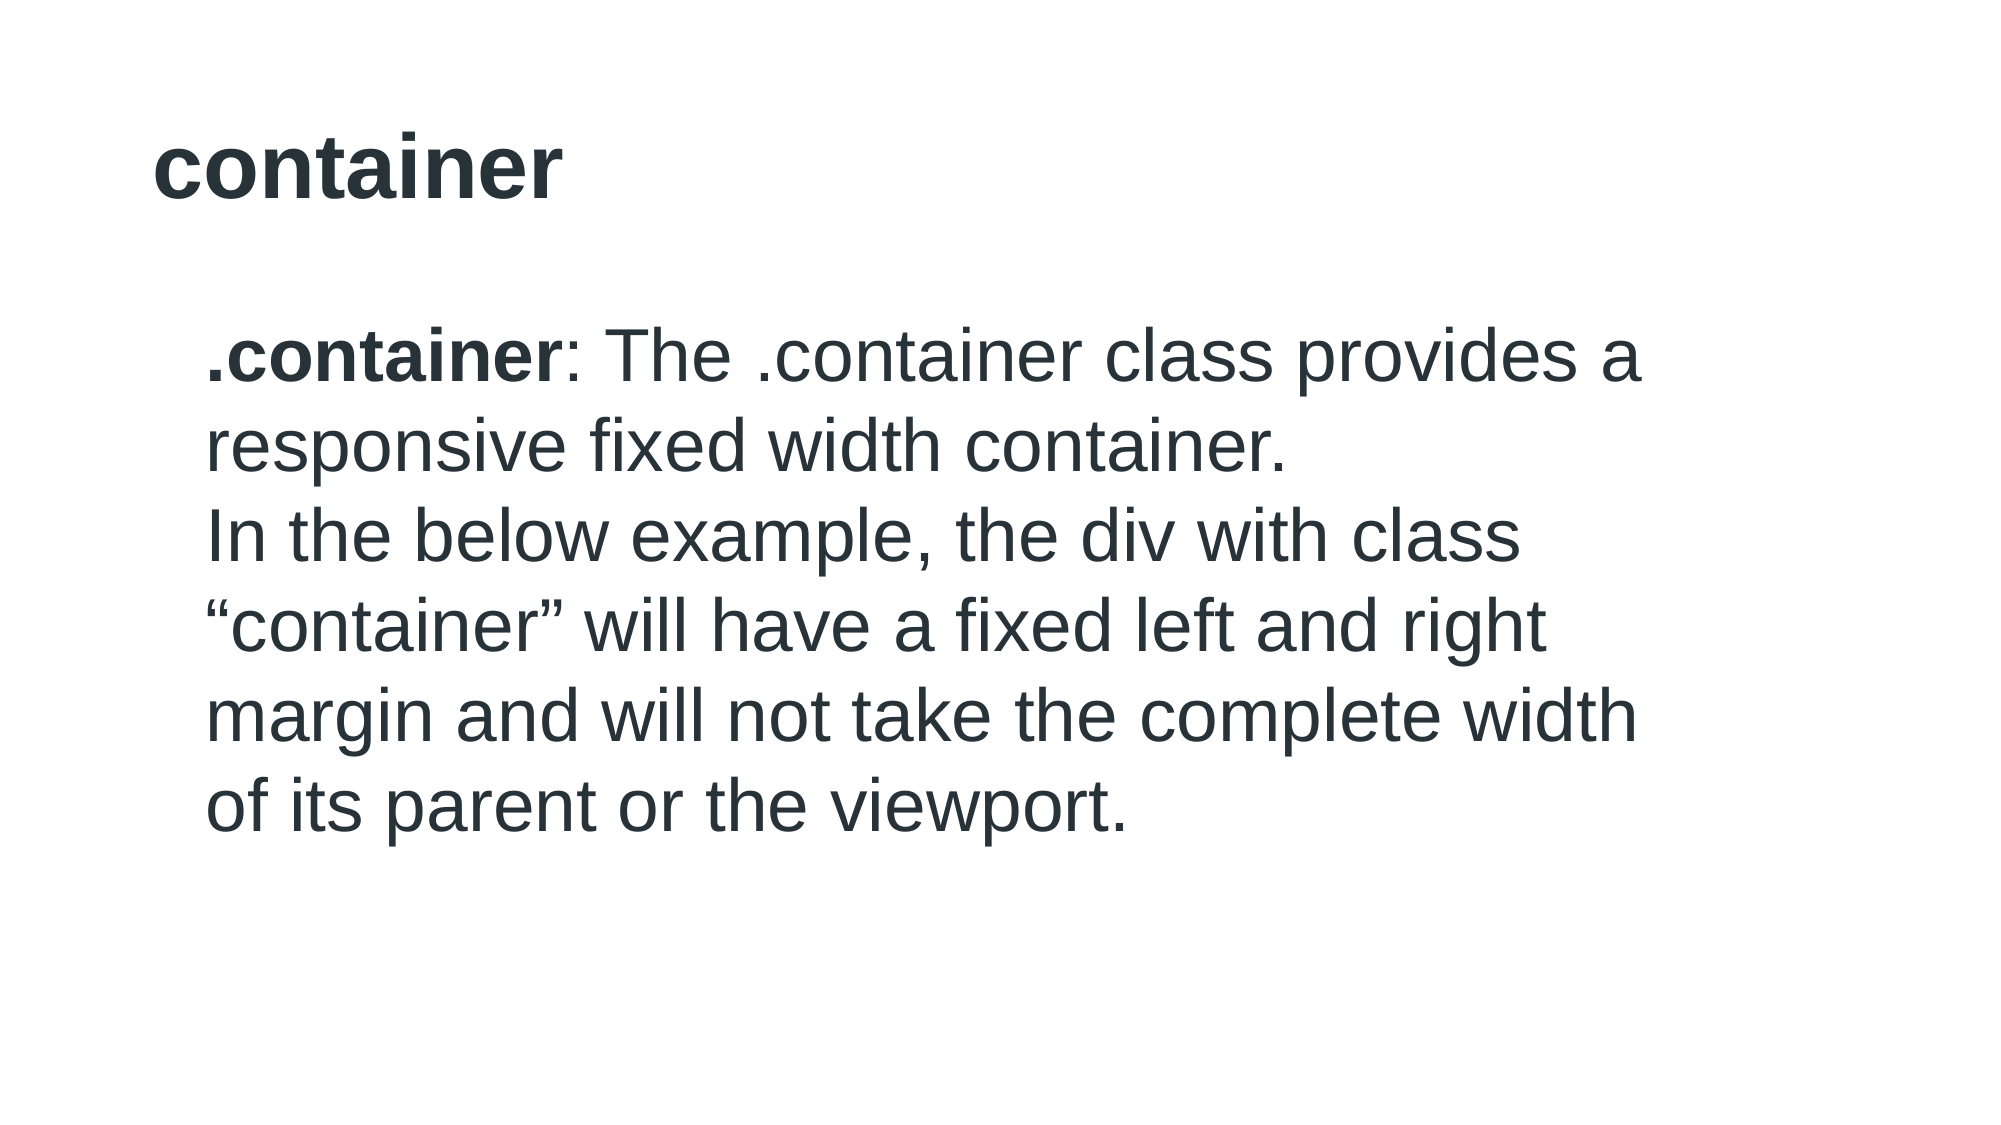

# container
.container: The .container class provides a responsive fixed width container.
In the below example, the div with class “container” will have a fixed left and right margin and will not take the complete width of its parent or the viewport.